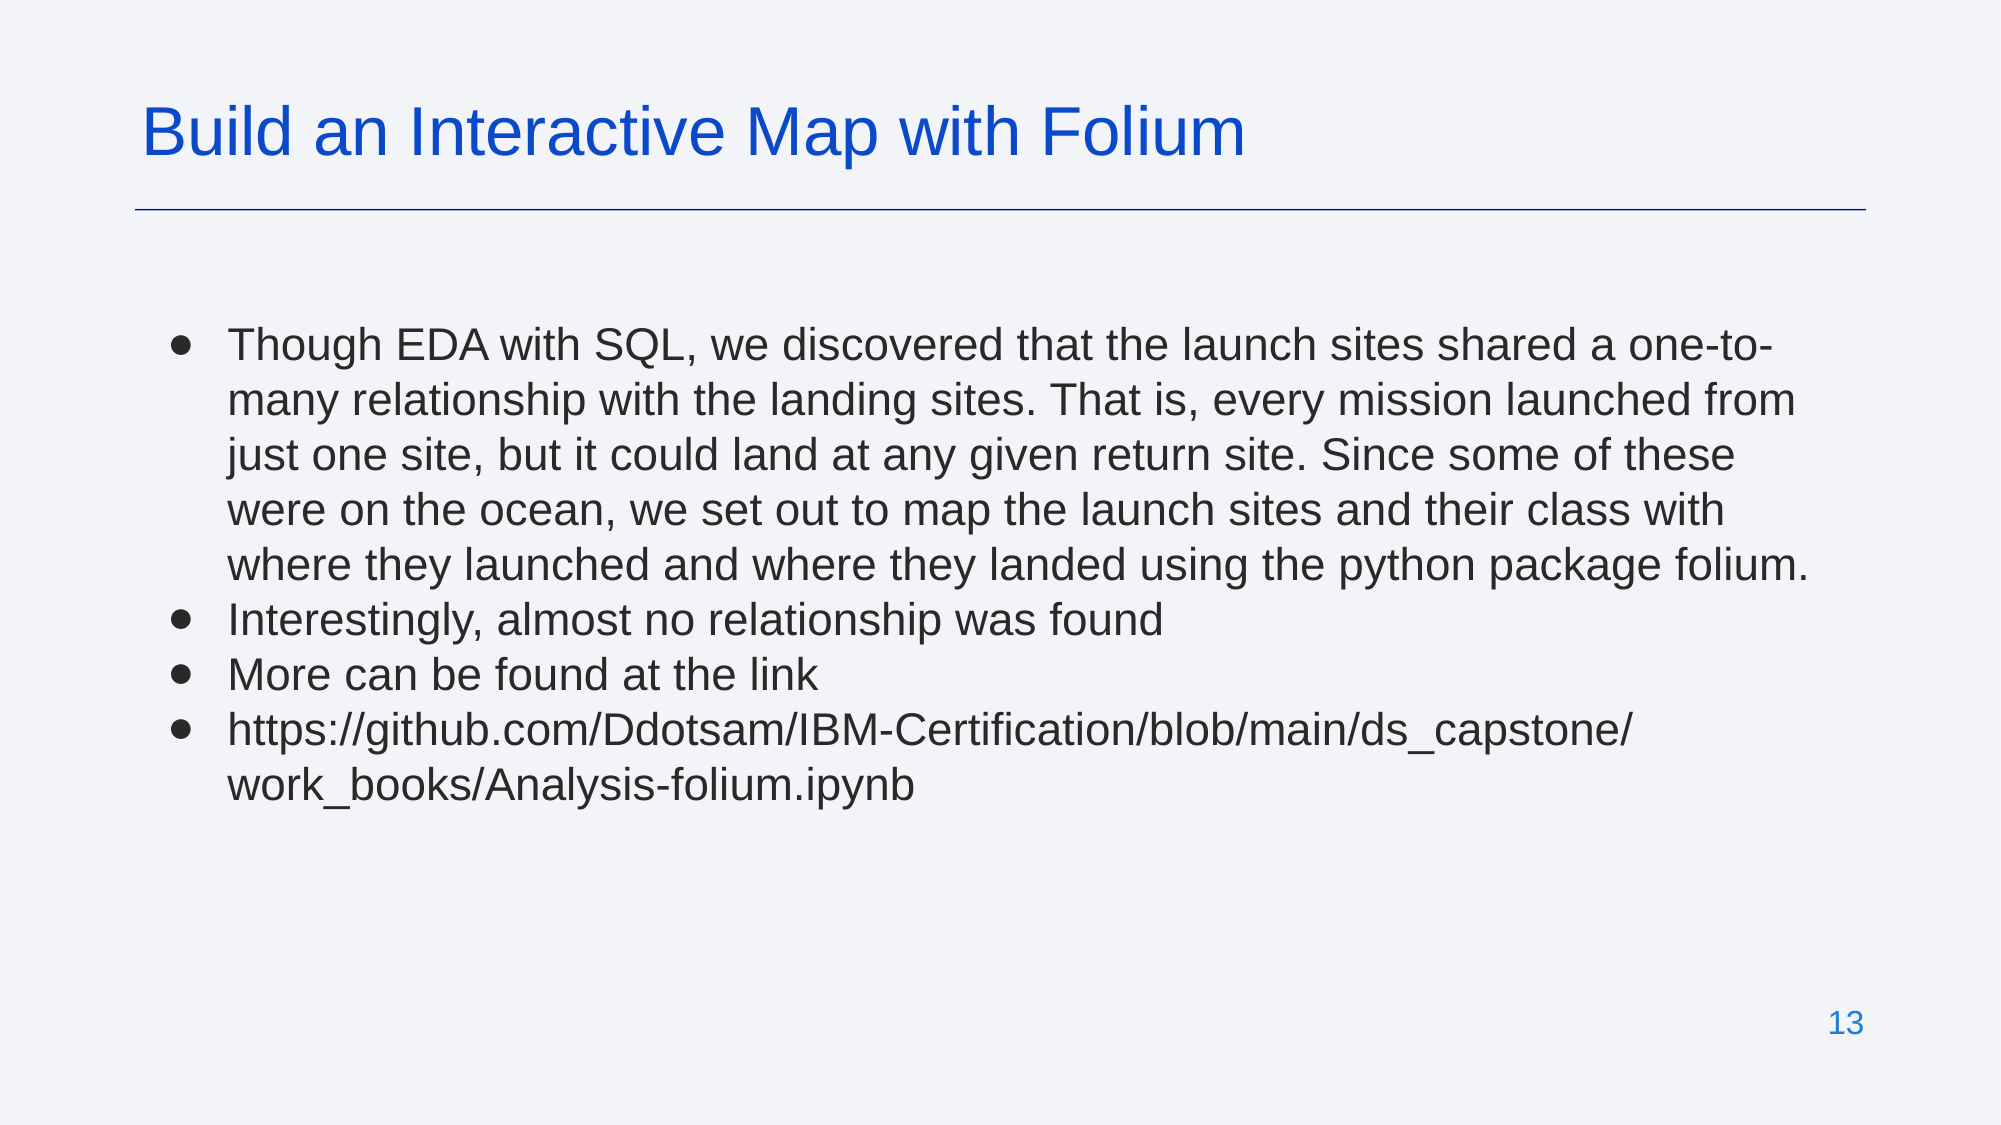

Build an Interactive Map with Folium
Though EDA with SQL, we discovered that the launch sites shared a one-to-many relationship with the landing sites. That is, every mission launched from just one site, but it could land at any given return site. Since some of these were on the ocean, we set out to map the launch sites and their class with where they launched and where they landed using the python package folium.
Interestingly, almost no relationship was found
More can be found at the link
https://github.com/Ddotsam/IBM-Certification/blob/main/ds_capstone/work_books/Analysis-folium.ipynb

13